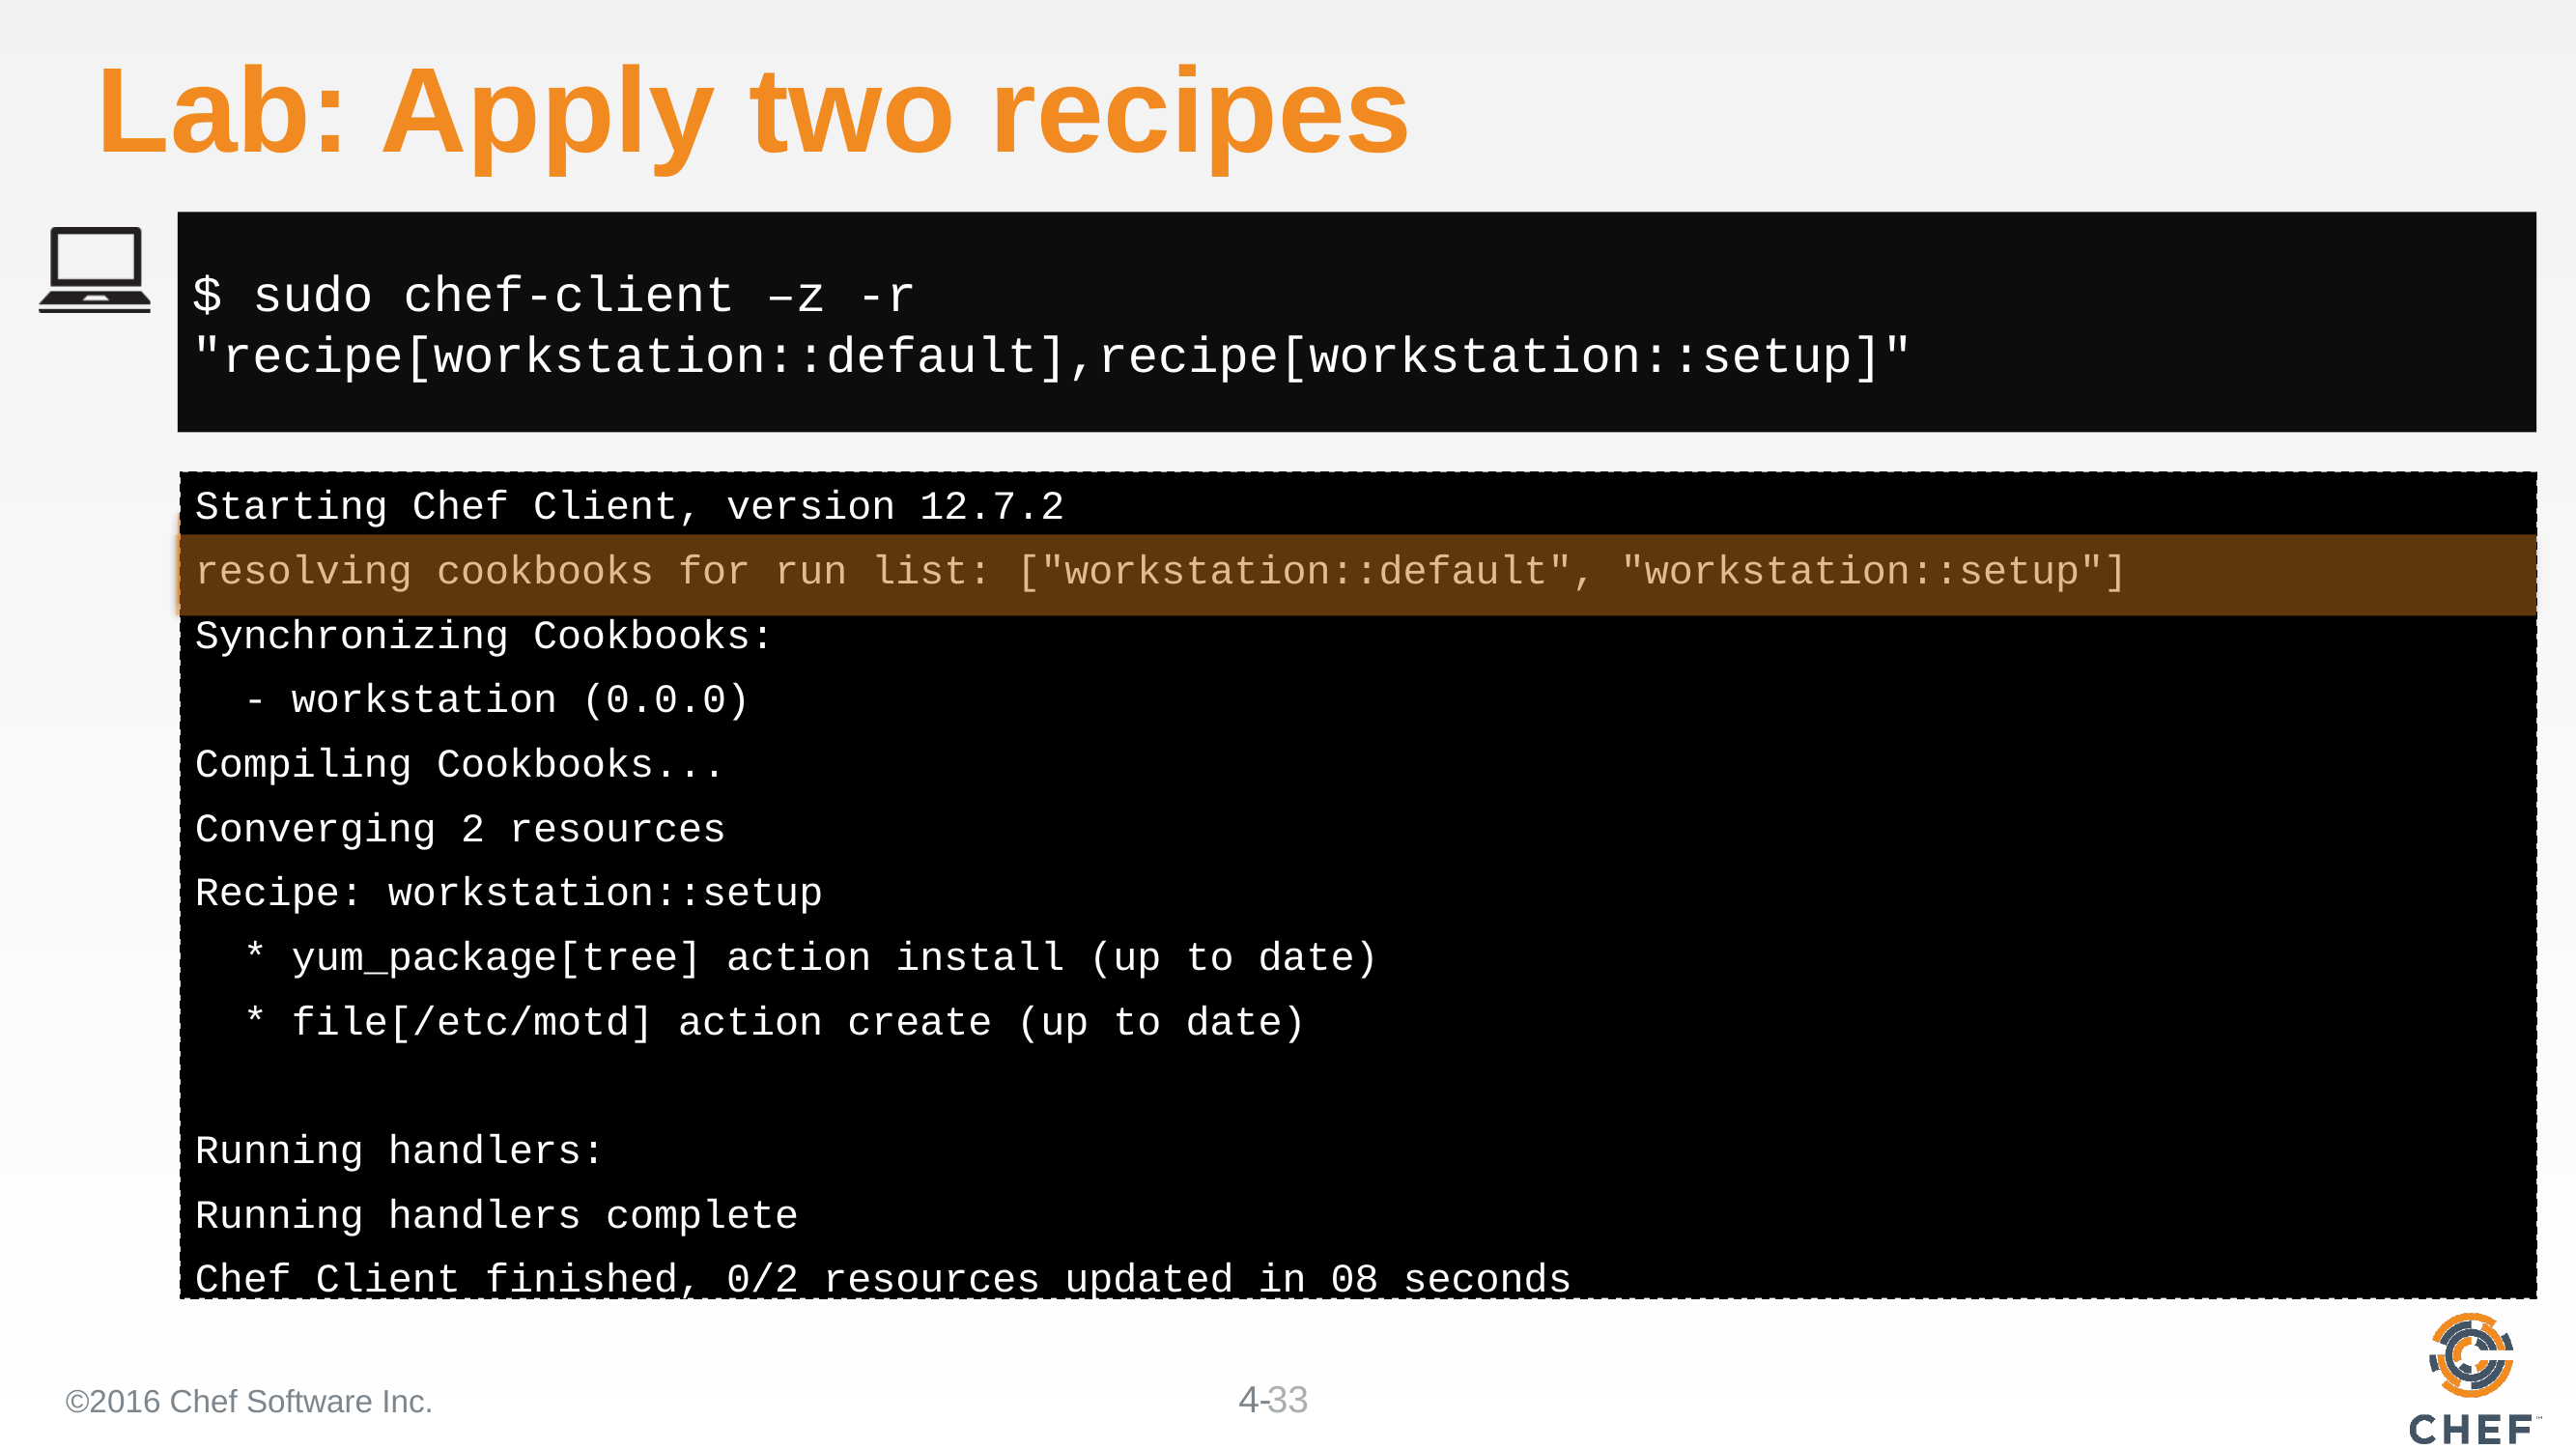

# Lab: Apply two recipes
$ sudo chef-client –z -r "recipe[workstation::default],recipe[workstation::setup]"
Starting Chef Client, version 12.7.2
resolving cookbooks for run list: ["workstation::default", "workstation::setup"]
Synchronizing Cookbooks:
  - workstation (0.0.0)
Compiling Cookbooks...
Converging 2 resources
Recipe: workstation::setup
  * yum_package[tree] action install (up to date)
  * file[/etc/motd] action create (up to date)

Running handlers:
Running handlers complete
Chef Client finished, 0/2 resources updated in 08 seconds

©2016 Chef Software Inc.
33